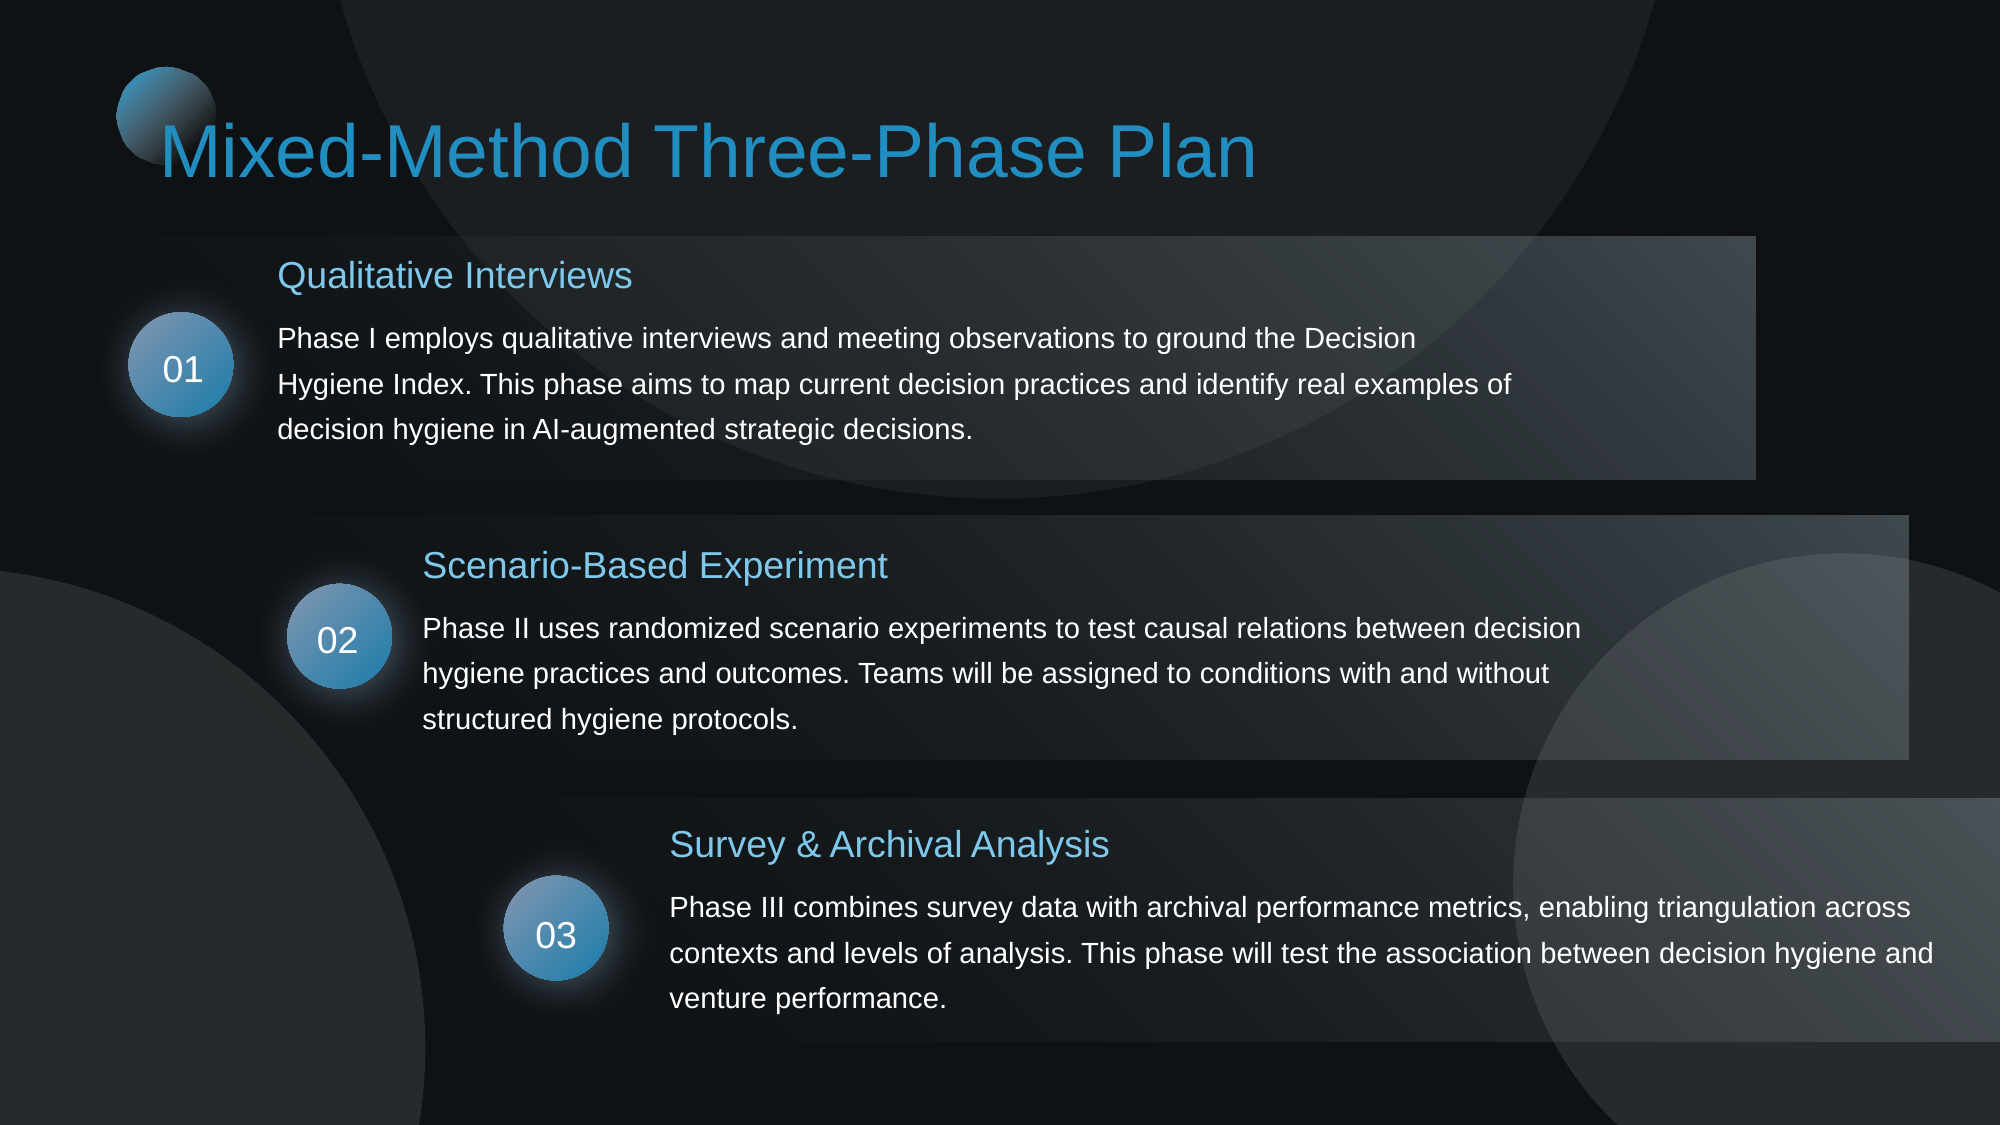

Mixed-Method Three-Phase Plan
Qualitative Interviews
Phase I employs qualitative interviews and meeting observations to ground the Decision Hygiene Index. This phase aims to map current decision practices and identify real examples of decision hygiene in AI-augmented strategic decisions.

01
Scenario-Based Experiment

Phase II uses randomized scenario experiments to test causal relations between decision hygiene practices and outcomes. Teams will be assigned to conditions with and without structured hygiene protocols.

02
Survey & Archival Analysis
Phase III combines survey data with archival performance metrics, enabling triangulation across contexts and levels of analysis. This phase will test the association between decision hygiene and venture performance.

03